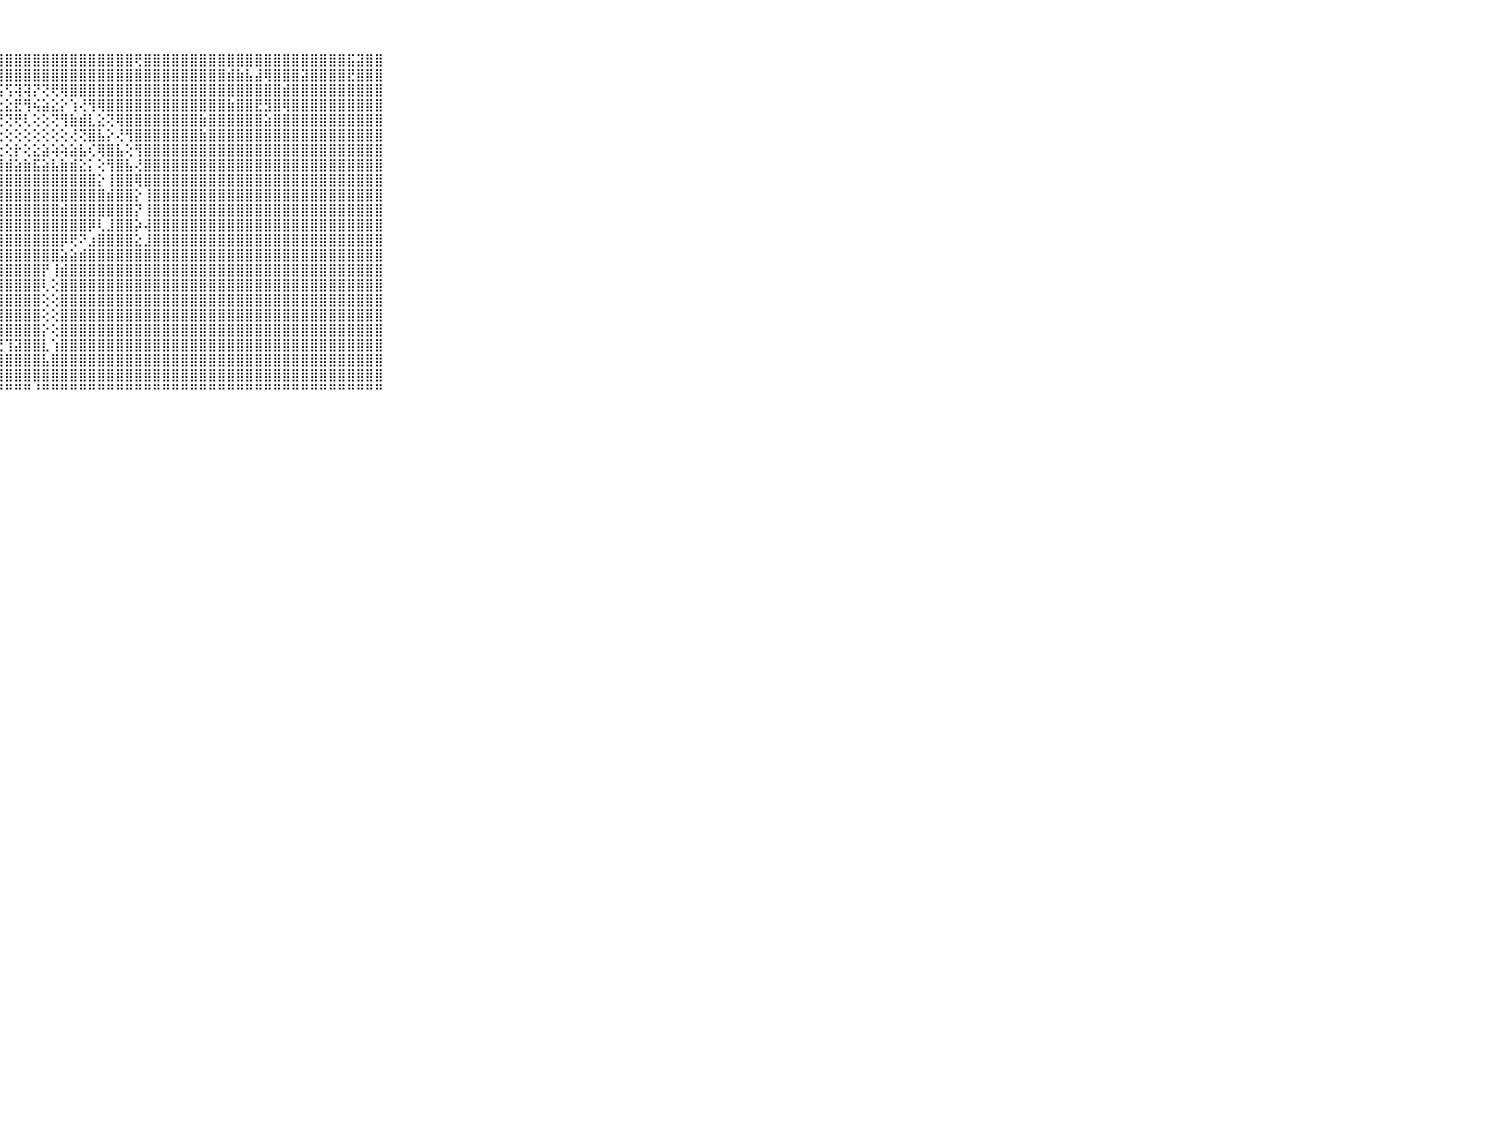

⠀⠀⠀⠀⠀⠀⠀⠀⠀⠀⠀⣿⣿⣿⣿⣿⣿⣿⣿⣿⣿⣿⣿⣿⣿⣿⣿⣿⣿⣿⣿⣿⣿⣿⣿⣿⣿⣿⣿⣿⣿⣿⢟⣿⣿⣿⣿⣿⣿⣿⣿⣿⣿⣿⣿⣿⣿⣿⣿⣿⣿⣿⣿⣿⣿⣯⣽⣿⣿⠀⠀⠀⠀⠀⠀⠀⠀⠀⠀⠀⠀
⠀⠀⠀⠀⠀⠀⠀⠀⠀⠀⠀⣿⣿⣿⣿⣿⣿⣿⣿⣿⣿⣿⣿⣿⣿⣿⣿⣿⣿⣿⣿⣿⣿⣿⣿⣿⣿⣿⣿⣿⣿⣿⣿⣿⣿⣿⣿⣿⣿⣿⣿⣿⣾⣷⣧⣼⢿⣿⣿⣿⣽⣿⣿⣿⣿⣟⣿⣿⣿⠀⠀⠀⠀⠀⠀⠀⠀⠀⠀⠀⠀
⠀⠀⠀⠀⠀⠀⠀⠀⠀⠀⠀⣿⣿⣿⣿⣿⣿⣿⣿⣿⣿⣿⣿⣿⣿⡟⡟⣯⢫⢽⢽⡝⢝⢟⢿⣿⣿⣿⣿⣿⣿⣿⣿⣿⣿⣿⣿⣿⣿⣿⣿⣿⣿⣿⣿⣿⣿⣿⣾⣿⣿⣿⣿⣿⣿⣿⣿⣿⣿⠀⠀⠀⠀⠀⠀⠀⠀⠀⠀⠀⠀
⠀⠀⠀⠀⠀⠀⠀⠀⠀⠀⠀⣿⣿⣿⣿⣿⣿⣿⣿⣿⣿⣿⣿⣟⣏⣙⣙⣑⣕⣟⢻⢮⣵⣕⡕⢱⢜⢻⢿⣿⣿⣿⣿⣿⣿⣿⣿⣿⣿⣿⣿⣿⣷⣿⣿⣟⣻⣿⢿⣿⣿⣿⣿⣿⣿⣿⣿⣿⣿⠀⠀⠀⠀⠀⠀⠀⠀⠀⠀⠀⠀
⠀⠀⠀⠀⠀⠀⠀⠀⠀⠀⠀⣿⣿⣿⣿⣿⣿⣿⣿⡟⣝⡝⢝⢝⢝⢝⢝⢝⢝⢟⢇⢕⢕⢝⢻⣷⣾⣇⣕⢝⢿⣿⣿⣿⣿⣿⣿⣿⣿⣷⣿⣿⣿⣿⣿⣿⣵⣿⣿⣿⣿⣿⣿⣿⣿⣿⣿⣿⣿⠀⠀⠀⠀⠀⠀⠀⠀⠀⠀⠀⠀
⠀⠀⠀⠀⠀⠀⠀⠀⠀⠀⠀⣿⣿⣿⣿⣿⣿⢏⡕⢕⢕⢕⢕⢕⢕⢕⢕⢕⢕⢕⢕⢕⢕⢕⢕⢜⢝⣿⣧⡕⢜⢻⣿⣿⣿⣿⣿⣿⣿⣷⣿⣿⣿⣿⣿⣿⣿⣿⣿⣿⣿⣿⣿⣿⣿⣿⣿⣿⣿⠀⠀⠀⠀⠀⠀⠀⠀⠀⠀⠀⠀
⠀⠀⠀⠀⠀⠀⠀⠀⠀⠀⠀⣿⣿⣿⣿⣿⣿⣿⣾⣵⣷⣵⣼⣵⣕⢕⢕⢕⢕⡗⢕⣕⣵⢵⢵⣵⣧⢎⢿⣿⣧⢕⢻⣿⣿⣿⣿⣿⣿⣿⣿⣿⣿⣿⣿⣿⣿⣿⣿⣿⣿⣿⣿⣿⣿⣿⣿⣿⣿⠀⠀⠀⠀⠀⠀⠀⠀⠀⠀⠀⠀
⠀⠀⠀⠀⠀⠀⠀⠀⠀⠀⠀⣿⣿⣿⣿⣿⣿⣿⣿⣿⣿⣿⣿⣿⣿⣿⣿⣿⣾⣵⣷⣯⣵⣧⣷⣾⣕⡅⢕⢻⣿⣧⢜⣿⣿⣿⣿⣿⣿⣿⣿⣿⣿⣿⣿⣿⣿⣿⣿⣿⣿⣿⣿⣿⣿⣿⣿⣿⣿⠀⠀⠀⠀⠀⠀⠀⠀⠀⠀⠀⠀
⠀⠀⠀⠀⠀⠀⠀⠀⠀⠀⠀⣿⣿⣿⣿⣿⣿⣿⣿⣿⣿⣿⣿⣿⣿⣿⣿⣿⣿⣿⣿⣿⣿⣿⣿⣿⣿⣿⡕⢸⣿⣿⢿⣿⣿⣿⣿⣿⣿⣿⣿⣿⣿⣿⣿⣿⣿⣿⣿⣿⣿⣿⣿⣿⣿⣿⣿⣿⣿⠀⠀⠀⠀⠀⠀⠀⠀⠀⠀⠀⠀
⠀⠀⠀⠀⠀⠀⠀⠀⠀⠀⠀⣿⣿⣿⣿⣿⣿⣿⣿⣿⣿⣿⣿⣿⣿⣿⣿⣿⣿⣿⣿⣿⣿⣿⣿⣿⣿⣿⣿⣾⣿⣿⡕⢸⣿⣿⣿⣿⣿⣿⣿⣿⣿⣿⣿⣿⣿⣿⣿⣿⣿⣿⣿⣿⣿⣿⣿⣿⣿⠀⠀⠀⠀⠀⠀⠀⠀⠀⠀⠀⠀
⠀⠀⠀⠀⠀⠀⠀⠀⠀⠀⠀⣿⣿⣿⣿⣿⣿⣿⣿⣿⣿⣿⣿⣿⣿⣿⣿⣿⣿⣿⣿⣿⣿⣿⣾⣿⣿⣿⣿⣿⣿⣿⡝⢸⣿⣿⣿⣿⣿⣿⣿⣿⣿⣿⣿⣿⣿⣿⣿⣿⣿⣿⣿⣿⣿⣿⣿⣿⣿⠀⠀⠀⠀⠀⠀⠀⠀⠀⠀⠀⠀
⠀⠀⠀⠀⠀⠀⠀⠀⠀⠀⠀⣿⣿⣿⣿⣿⣿⣿⣿⣿⣿⣿⣿⣿⣿⣿⣿⣿⣿⣿⣿⣿⣿⣿⣿⣿⣿⡿⢇⣸⣿⣿⡵⢼⣿⣿⣿⣿⣿⣿⣿⣿⣿⣿⣿⣿⣿⣿⣿⣿⣿⣿⣿⣿⣿⣿⣿⣿⣿⠀⠀⠀⠀⠀⠀⠀⠀⠀⠀⠀⠀
⠀⠀⠀⠀⠀⠀⠀⠀⠀⠀⠀⣿⣿⣿⣿⣿⣿⣿⣿⣿⣿⣿⣿⣿⣿⣿⣿⣿⣿⣿⣿⣿⣿⣿⡿⢟⠝⣰⣿⣿⣿⣿⣕⣸⣿⣿⣿⣿⣿⣿⣿⣿⣿⣿⣿⣿⣿⣿⣿⣿⣿⣿⣿⣿⣿⣿⣿⣿⣿⠀⠀⠀⠀⠀⠀⠀⠀⠀⠀⠀⠀
⠀⠀⠀⠀⠀⠀⠀⠀⠀⠀⠀⣿⣿⣿⣿⣿⣿⣿⣿⣿⣿⣿⣿⣿⣿⣿⣿⣿⣿⣿⣿⣿⣿⣿⣵⣵⣾⣿⣿⣿⣿⣿⣿⣿⣿⣿⣿⣿⣿⣿⣿⣿⣿⣿⣿⣿⣿⣿⣿⣿⣿⣿⣿⣿⣿⣿⣿⣿⣿⠀⠀⠀⠀⠀⠀⠀⠀⠀⠀⠀⠀
⠀⠀⠀⠀⠀⠀⠀⠀⠀⠀⠀⣿⣿⣿⣿⣿⣿⣿⣿⣿⣿⣿⣿⣿⣿⣿⣿⣿⣿⣿⣿⣿⡟⢸⣾⣿⣿⣿⣿⣿⣿⣿⣿⣿⣿⣿⣿⣿⣿⣿⣿⣿⣿⣿⣿⣿⣿⣿⣿⣿⣿⣿⣿⣿⣿⣿⣿⣿⣿⠀⠀⠀⠀⠀⠀⠀⠀⠀⠀⠀⠀
⠀⠀⠀⠀⠀⠀⠀⠀⠀⠀⠀⣿⣿⣿⣿⣿⣿⣿⣿⣿⣿⣿⣿⣿⣿⣿⣿⣿⣿⣿⣿⣿⢇⢕⣿⣿⣿⣿⣿⣿⣿⣿⣿⣿⣿⣿⣿⣿⣿⣿⣿⣿⣿⣿⣿⣿⣿⣿⣿⣿⣿⣿⣿⣿⣿⣿⣿⣿⣿⠀⠀⠀⠀⠀⠀⠀⠀⠀⠀⠀⠀
⠀⠀⠀⠀⠀⠀⠀⠀⠀⠀⠀⣿⣿⣿⣿⣿⣿⣿⣿⣿⣿⣿⣿⣿⣿⣿⣿⣿⣿⣿⣿⣿⢕⢕⣿⣿⣿⣿⣿⣿⣿⣿⣿⣿⣿⣿⣿⣿⣿⣿⣿⣿⣿⣿⣿⣿⣿⣿⣿⣿⣿⣿⣿⣿⣿⣿⣿⣿⣿⠀⠀⠀⠀⠀⠀⠀⠀⠀⠀⠀⠀
⠀⠀⠀⠀⠀⠀⠀⠀⠀⠀⠀⣿⣿⣿⣿⣿⣿⣿⣿⣿⣿⣿⣿⣿⣿⣿⣿⣿⣿⣿⣿⣿⢕⢕⣿⣿⣿⣿⣿⣿⣿⣿⣿⣿⣿⣿⣿⣿⣿⣿⣿⣿⣿⣿⣿⣿⣿⣿⣿⣿⣿⣿⣿⣿⣿⣿⣿⣿⣿⠀⠀⠀⠀⠀⠀⠀⠀⠀⠀⠀⠀
⠀⠀⠀⠀⠀⠀⠀⠀⠀⠀⠀⣿⣿⣿⣿⣿⣿⣿⣿⣿⣿⣿⣿⣿⣿⣿⣿⣿⣿⣿⣿⣿⡕⢕⣿⣿⣿⣿⣿⣿⣿⣿⣿⣿⣿⣿⣿⣿⣿⣿⣿⣿⣿⣿⣿⣿⣿⣿⣿⣿⣿⣿⣿⣿⣿⣿⣿⣿⣿⠀⠀⠀⠀⠀⠀⠀⠀⠀⠀⠀⠀
⠀⠀⠀⠀⠀⠀⠀⠀⠀⠀⠀⣿⣿⣿⣿⣿⣿⣿⣿⣿⣿⣿⣿⣿⣿⣯⣾⢝⢹⣽⣿⣿⣇⢱⣿⣿⣿⣿⣿⣿⣿⣿⣿⣿⣿⣿⣿⣿⣿⣿⣿⣿⣿⣿⣿⣿⣿⣿⣿⣿⣿⣿⣿⣿⣿⣿⣿⣿⣿⠀⠀⠀⠀⠀⠀⠀⠀⠀⠀⠀⠀
⠀⠀⠀⠀⠀⠀⠀⠀⠀⠀⠀⣿⣿⣿⣿⣿⣿⣿⣿⣿⣿⣿⣿⣿⣿⣿⣿⣿⣿⣿⣿⣿⣧⣿⣿⣿⣿⣿⣿⣿⣿⣿⣿⣿⣿⣿⣿⣿⣿⣿⣿⣿⣿⣿⣿⣿⣿⣿⣿⣿⣿⣿⣿⣿⣿⣿⣿⣿⣿⠀⠀⠀⠀⠀⠀⠀⠀⠀⠀⠀⠀
⠀⠀⠀⠀⠀⠀⠀⠀⠀⠀⠀⣿⣿⣿⣿⣿⣿⣿⣿⣿⣿⣿⣿⣿⣿⣿⣿⣿⣿⣿⣿⣿⣿⣿⣿⣿⣿⣿⣿⣿⣿⣿⣿⣿⣿⣿⣿⣿⣿⣿⣿⣿⣿⣿⣿⣿⣿⣿⣿⣿⣿⣿⣿⣿⣿⣿⣿⣿⣿⠀⠀⠀⠀⠀⠀⠀⠀⠀⠀⠀⠀
⠀⠀⠀⠀⠀⠀⠀⠀⠀⠀⠀⠛⠛⠛⠛⠙⠛⠛⠛⠛⠛⠛⠋⠋⠛⠛⠛⠛⠛⠛⠛⠘⠛⠛⠛⠛⠛⠛⠛⠛⠛⠛⠛⠛⠛⠛⠛⠛⠛⠛⠛⠛⠛⠛⠛⠛⠛⠛⠛⠛⠛⠛⠛⠛⠛⠛⠛⠛⠛⠀⠀⠀⠀⠀⠀⠀⠀⠀⠀⠀⠀